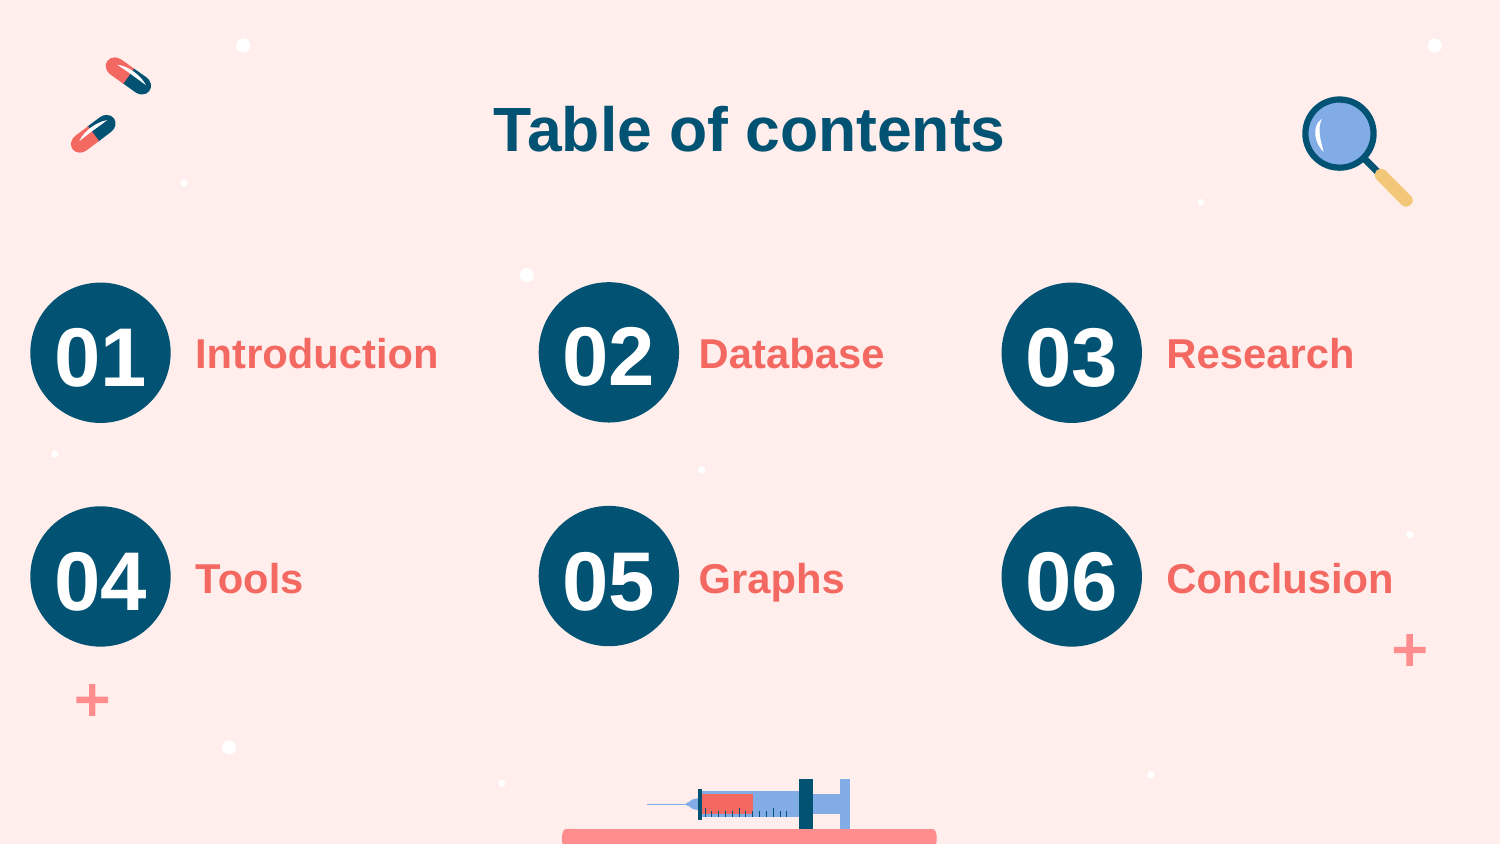

Table of contents

02
# 01
03
Introduction
Database
Research

05
04
06
Tools
Graphs
Conclusion